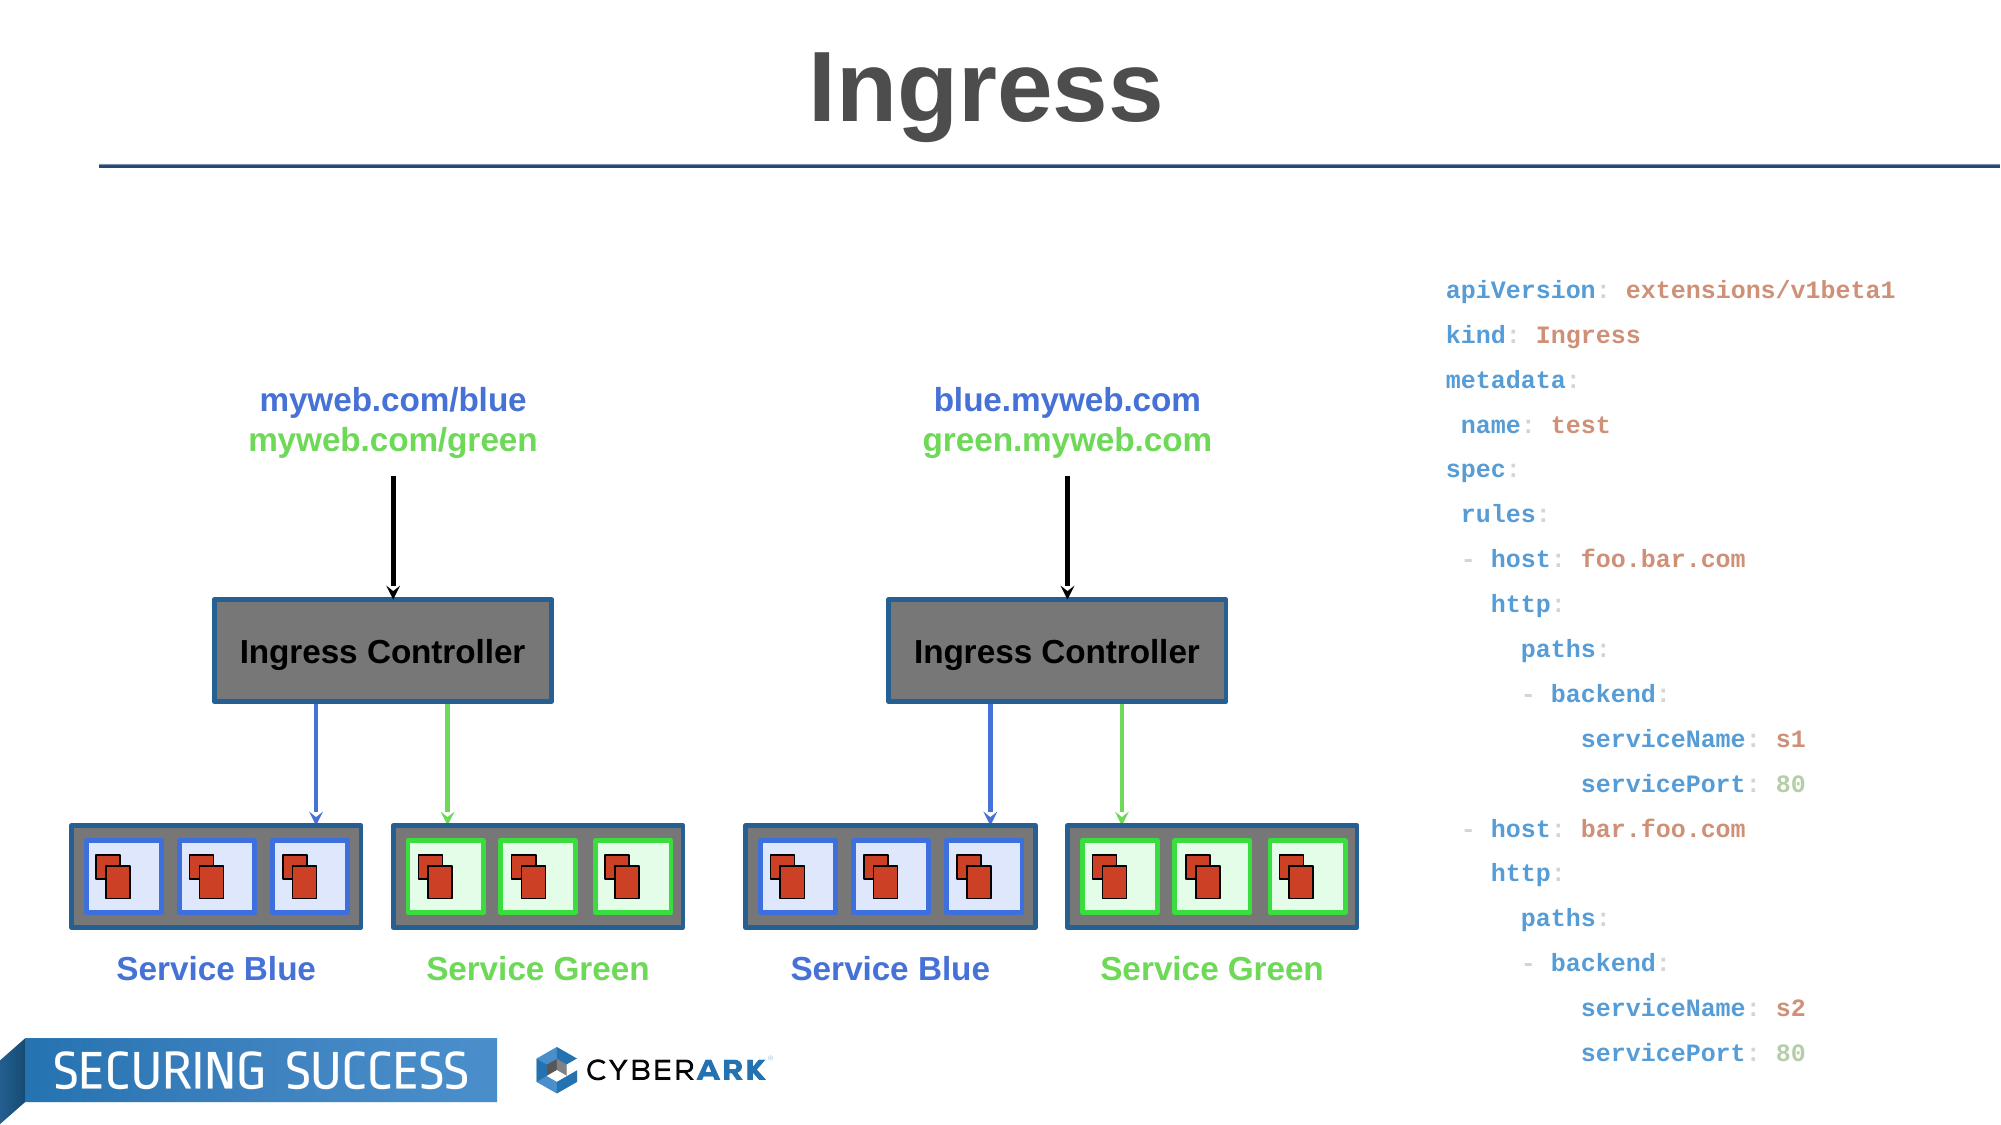

# Ingress
apiVersion: extensions/v1beta1
kind: Ingress
metadata:
 name: test
spec:
 rules:
 - host: foo.bar.com
   http:
     paths:
     - backend:
         serviceName: s1
         servicePort: 80
 - host: bar.foo.com
   http:
     paths:
     - backend:
         serviceName: s2
         servicePort: 80

myweb.com/blue
myweb.com/green

Ingress Controller

Service Blue
Service Green
blue.myweb.com
green.myweb.com

Ingress Controller

Service Blue
Service Green